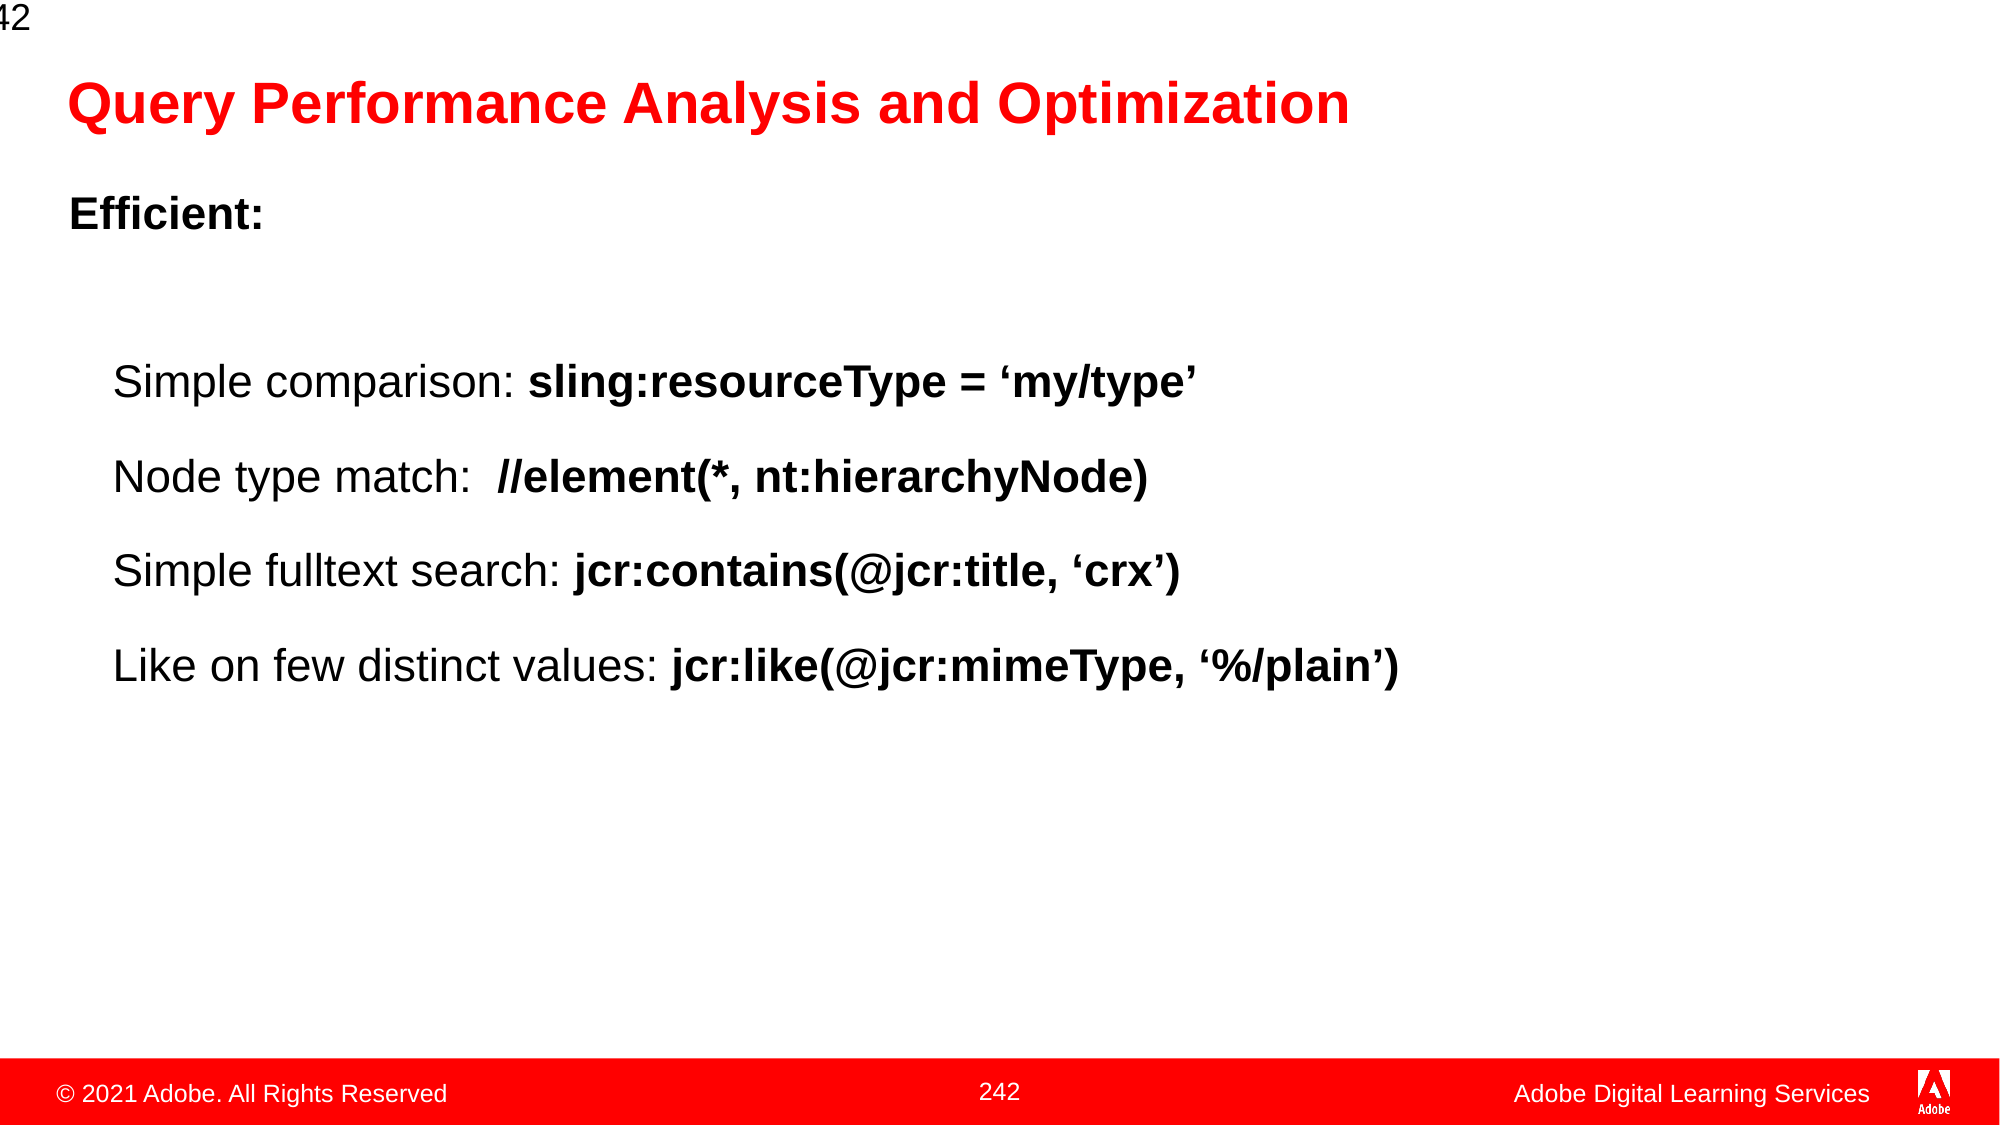

242
# Query Performance Analysis and Optimization
Efficient:

Simple comparison: sling:resourceType = ‘my/type’
Node type match:  //element(*, nt:hierarchyNode)
Simple fulltext search: jcr:contains(@jcr:title, ‘crx’)
Like on few distinct values: jcr:like(@jcr:mimeType, ‘%/plain’)